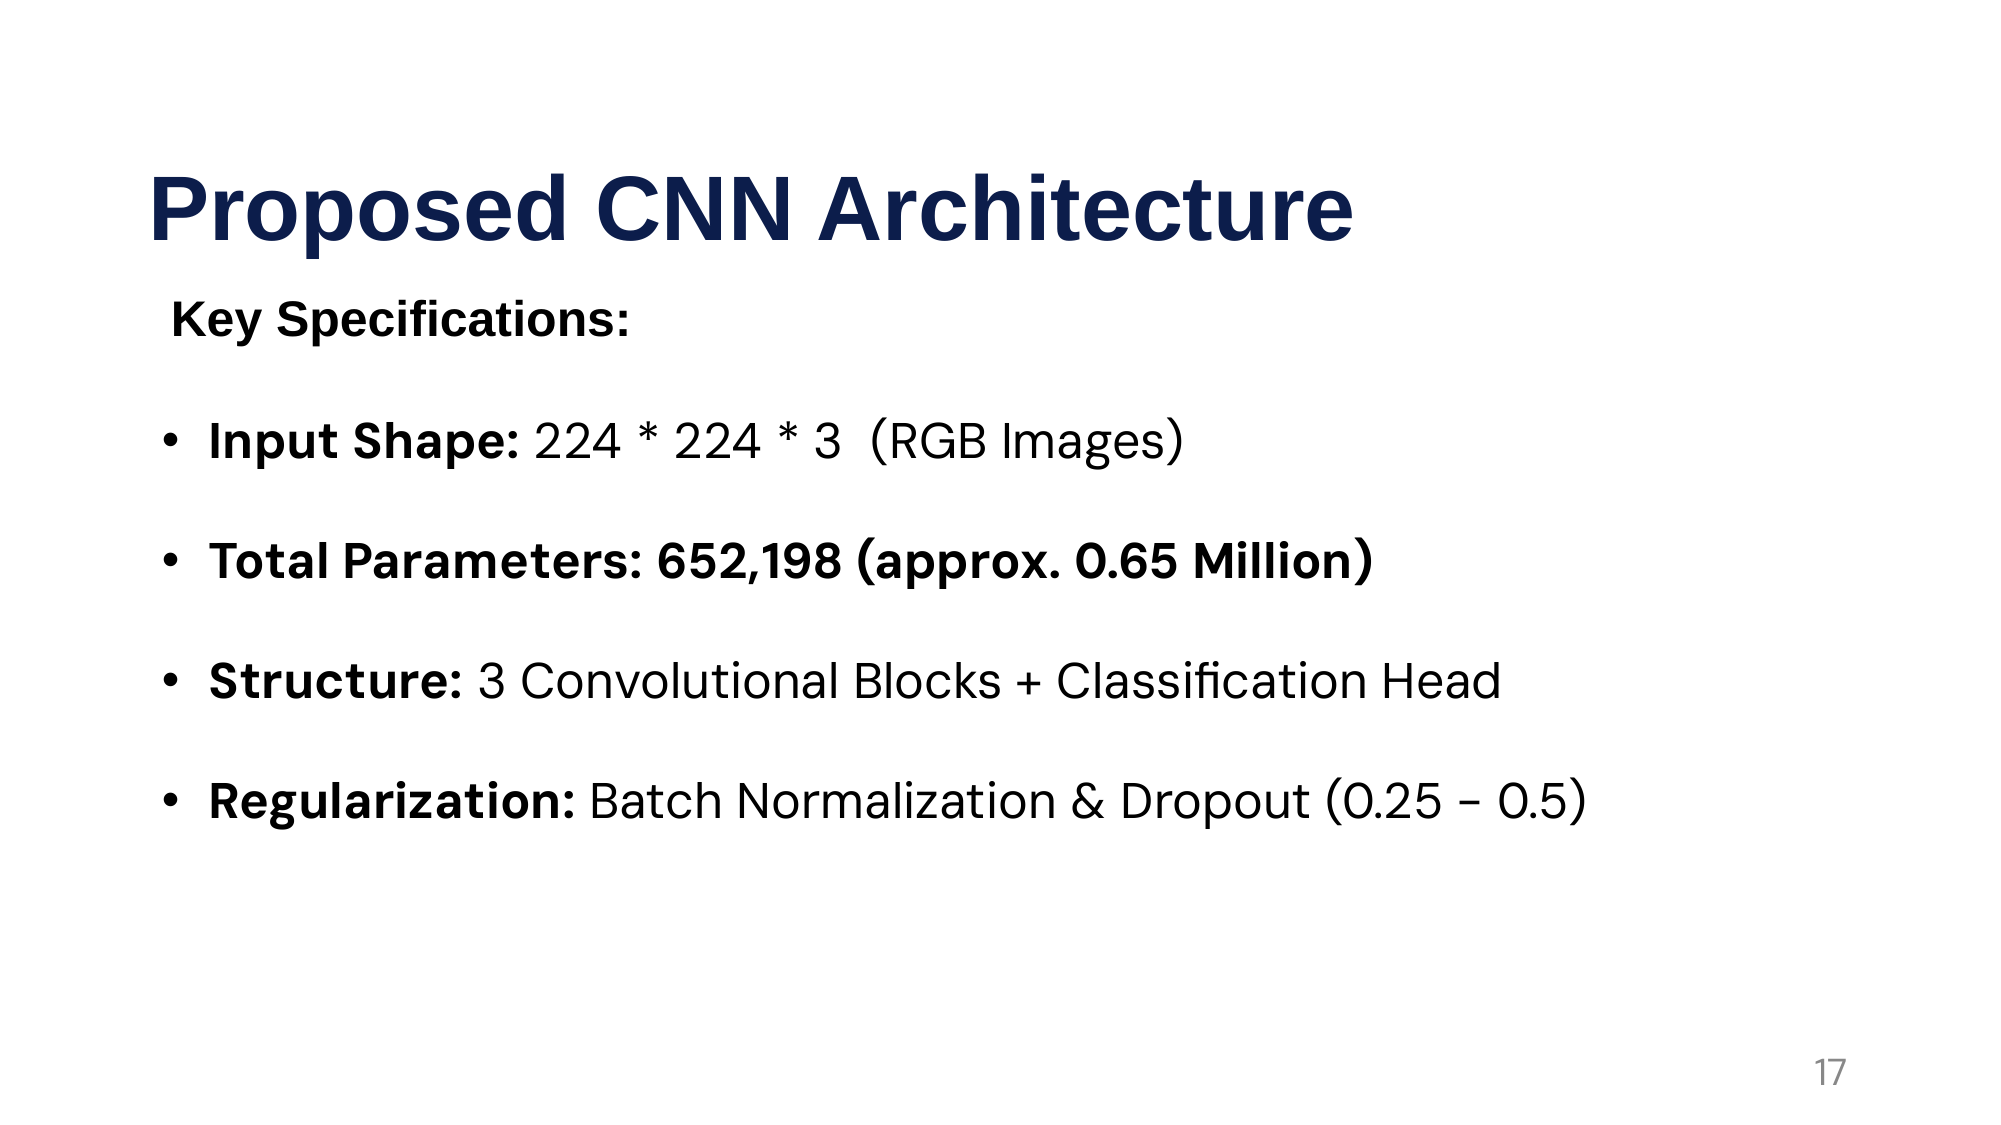

Proposed CNN Architecture
Key Specifications:
Input Shape: 224 * 224 * 3  (RGB Images)
Total Parameters: 652,198 (approx. 0.65 Million)
Structure: 3 Convolutional Blocks + Classification Head
Regularization: Batch Normalization & Dropout (0.25 - 0.5)
17